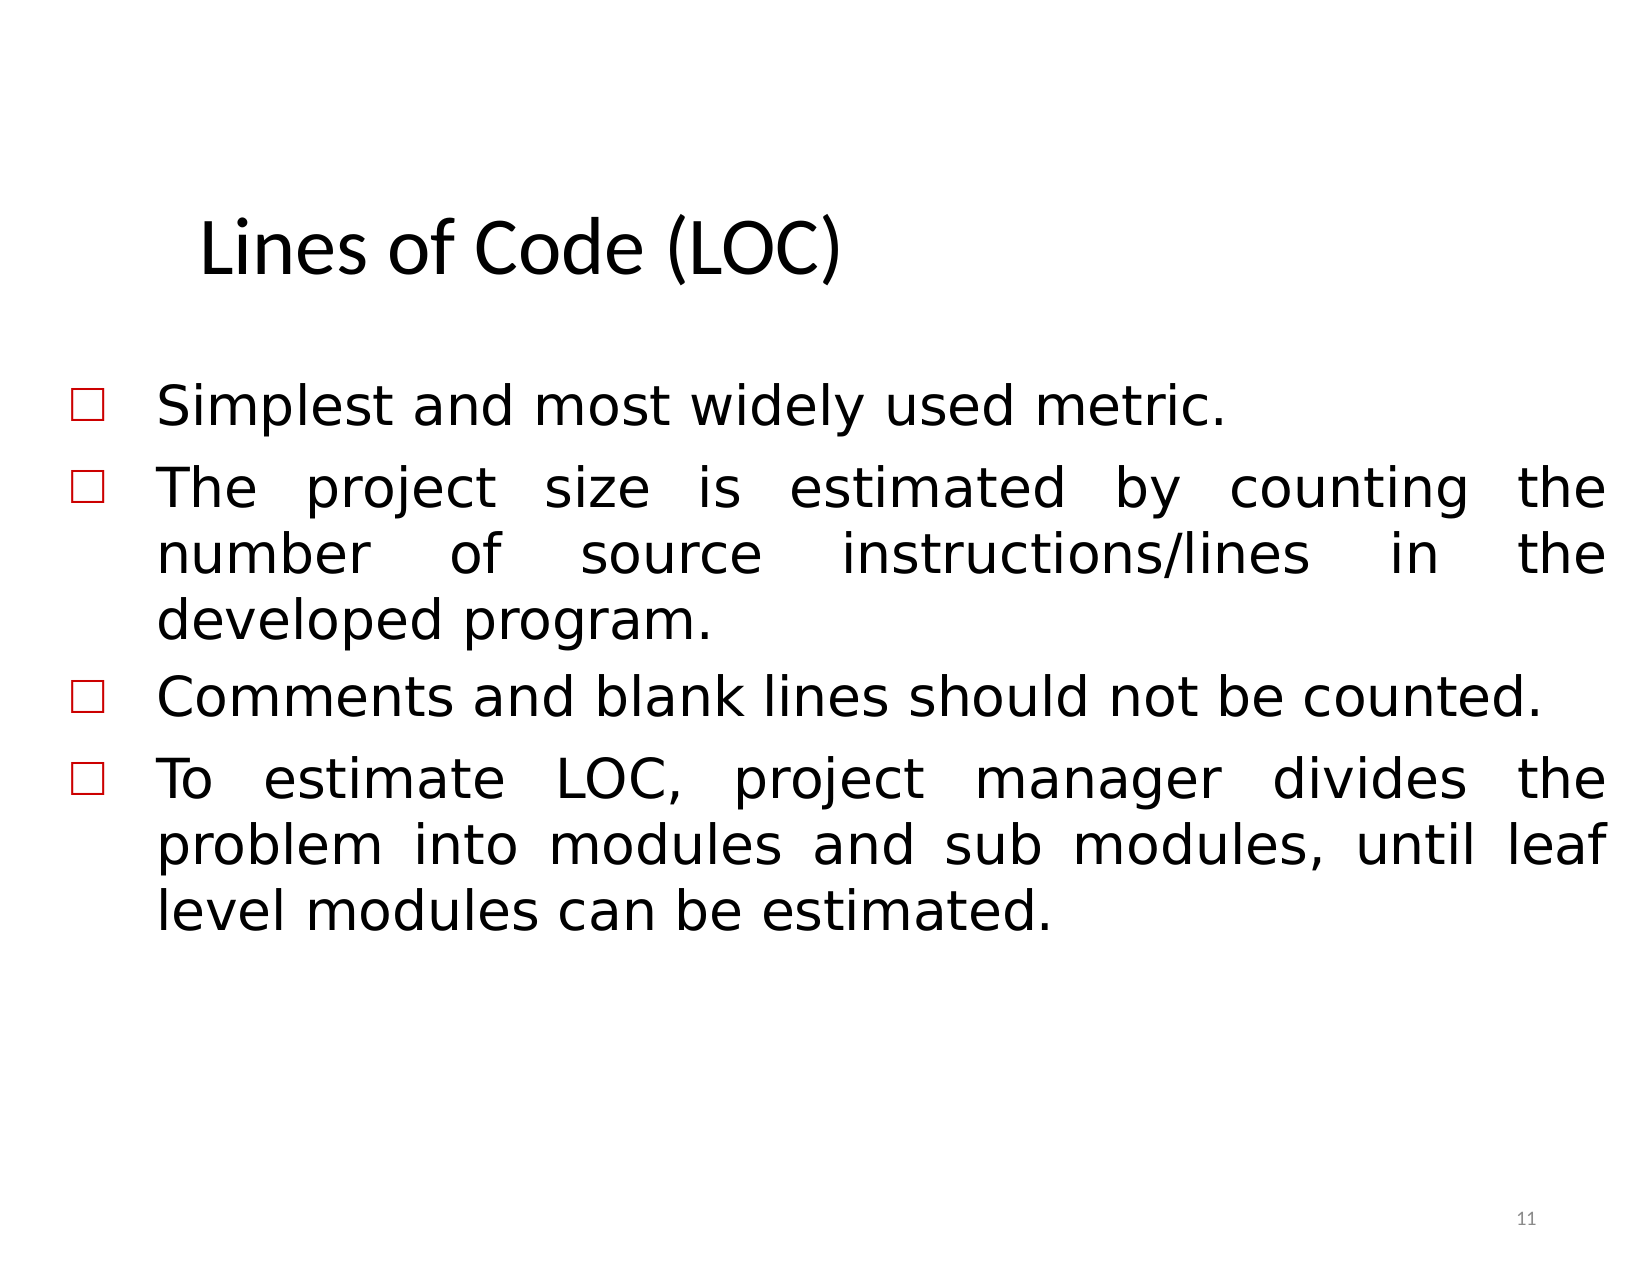

# Lines of Code (LOC)
Simplest and most widely used metric.
The  project  size  is  estimated  by  counting  the number   of   source   instructions/lines   in   the developed program.
Comments and blank lines should not be counted.
To  estimate  LOC,  project  manager  divides  the problem into modules and sub modules, until leaf level modules can be estimated.
11